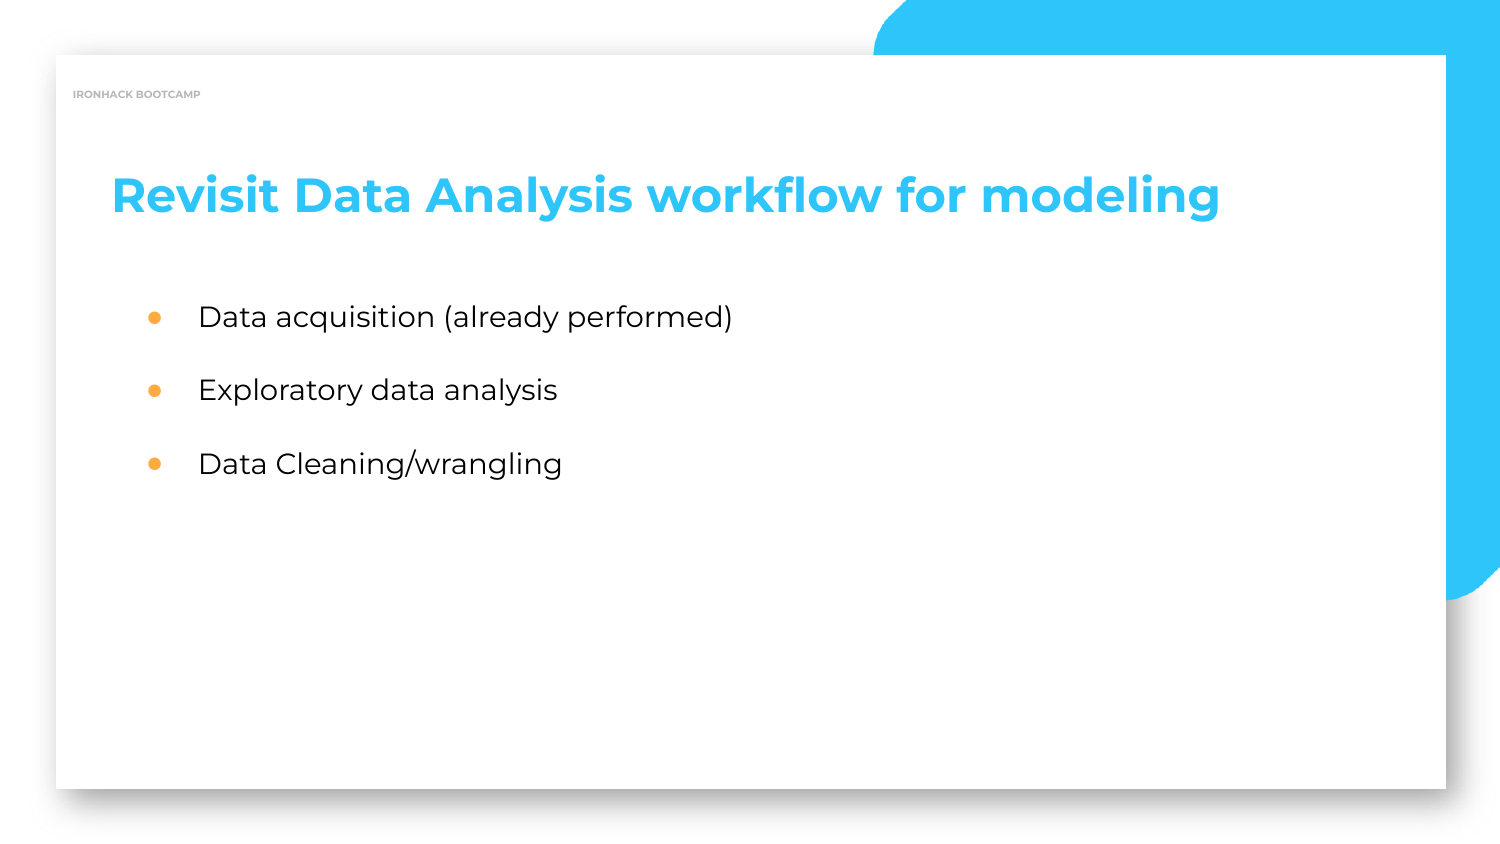

IRONHACK BOOTCAMP
Revisit Data Analysis workflow for modeling
Data acquisition (already performed)
Exploratory data analysis
Data Cleaning/wrangling